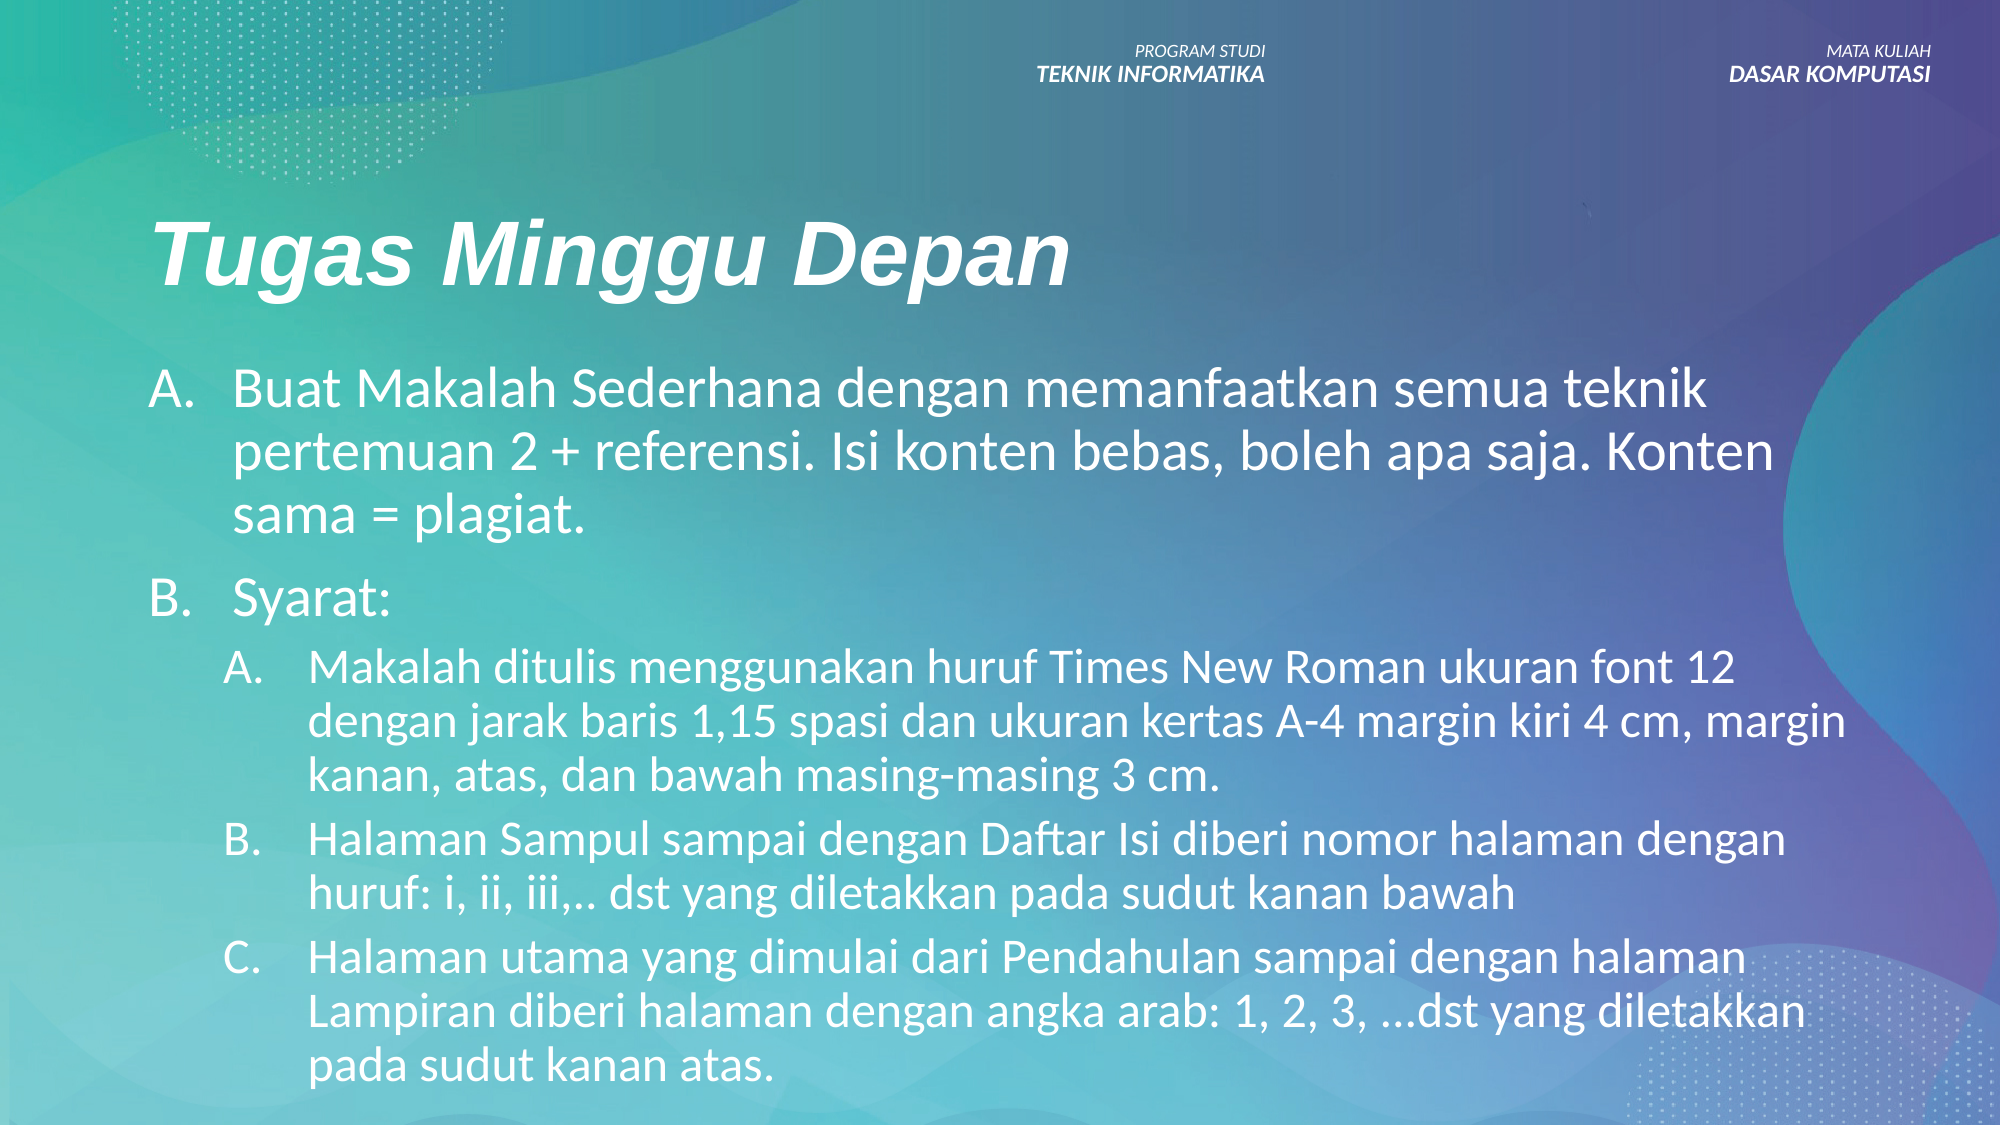

PROGRAM STUDI
TEKNIK INFORMATIKA
MATA KULIAH
DASAR KOMPUTASI

# Tugas Minggu Depan
Buat Makalah Sederhana dengan memanfaatkan semua teknik pertemuan 2 + referensi. Isi konten bebas, boleh apa saja. Konten sama = plagiat.
Syarat:
Makalah ditulis menggunakan huruf Times New Roman ukuran font 12 dengan jarak baris 1,15 spasi dan ukuran kertas A-4 margin kiri 4 cm, margin kanan, atas, dan bawah masing-masing 3 cm.
Halaman Sampul sampai dengan Daftar Isi diberi nomor halaman dengan huruf: i, ii, iii,.. dst yang diletakkan pada sudut kanan bawah
Halaman utama yang dimulai dari Pendahulan sampai dengan halaman Lampiran diberi halaman dengan angka arab: 1, 2, 3, ...dst yang diletakkan pada sudut kanan atas.